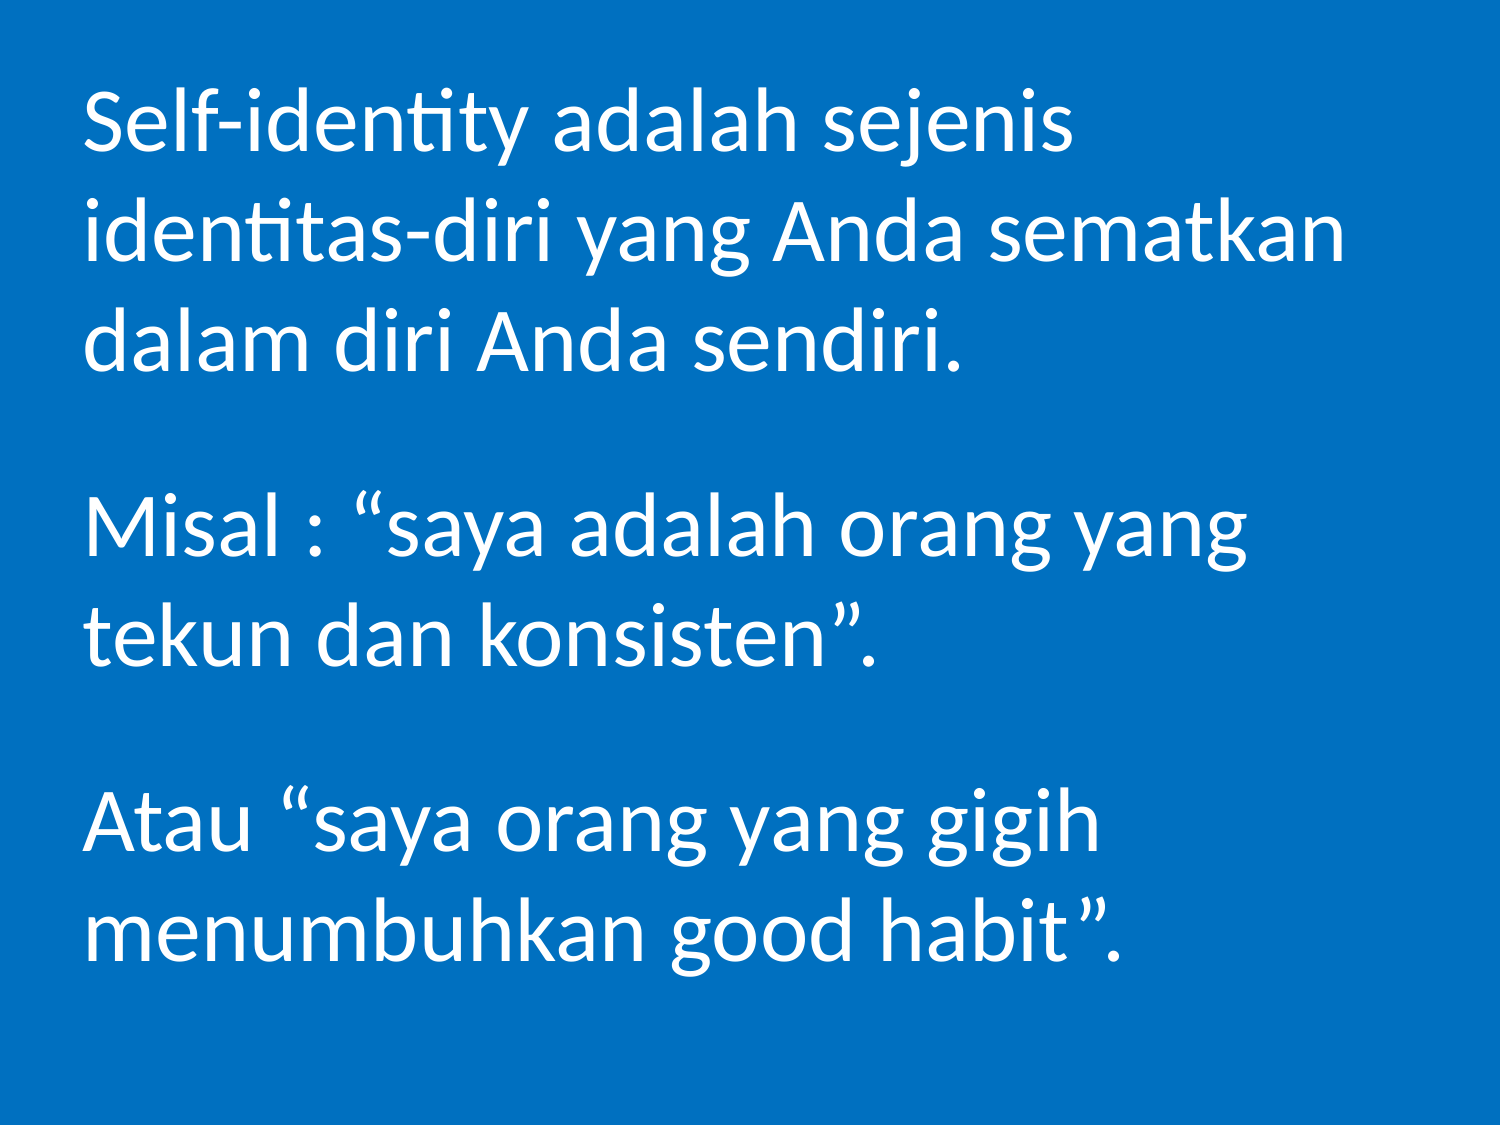

Self-identity adalah sejenis identitas-diri yang Anda sematkan dalam diri Anda sendiri.
Misal : “saya adalah orang yang tekun dan konsisten”.
Atau “saya orang yang gigih menumbuhkan good habit”.